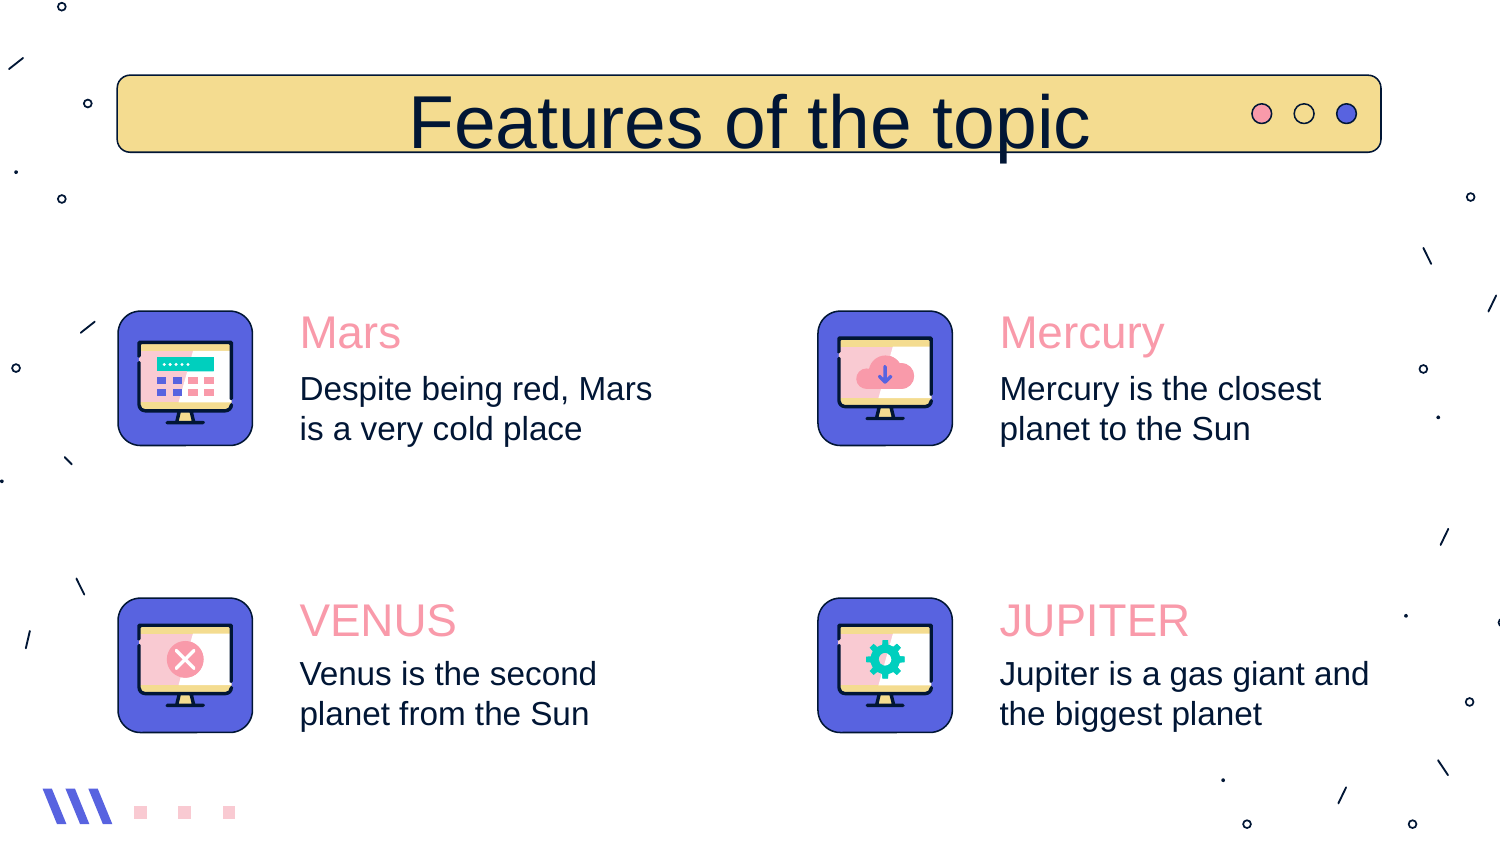

# Features of the topic

Mars
Mercury

Despite being red, Mars is a very cold place

Mercury is the closest planet to the Sun
VENUS
JUPITER

Venus is the second planet from the Sun
Jupiter is a gas giant and the biggest planet